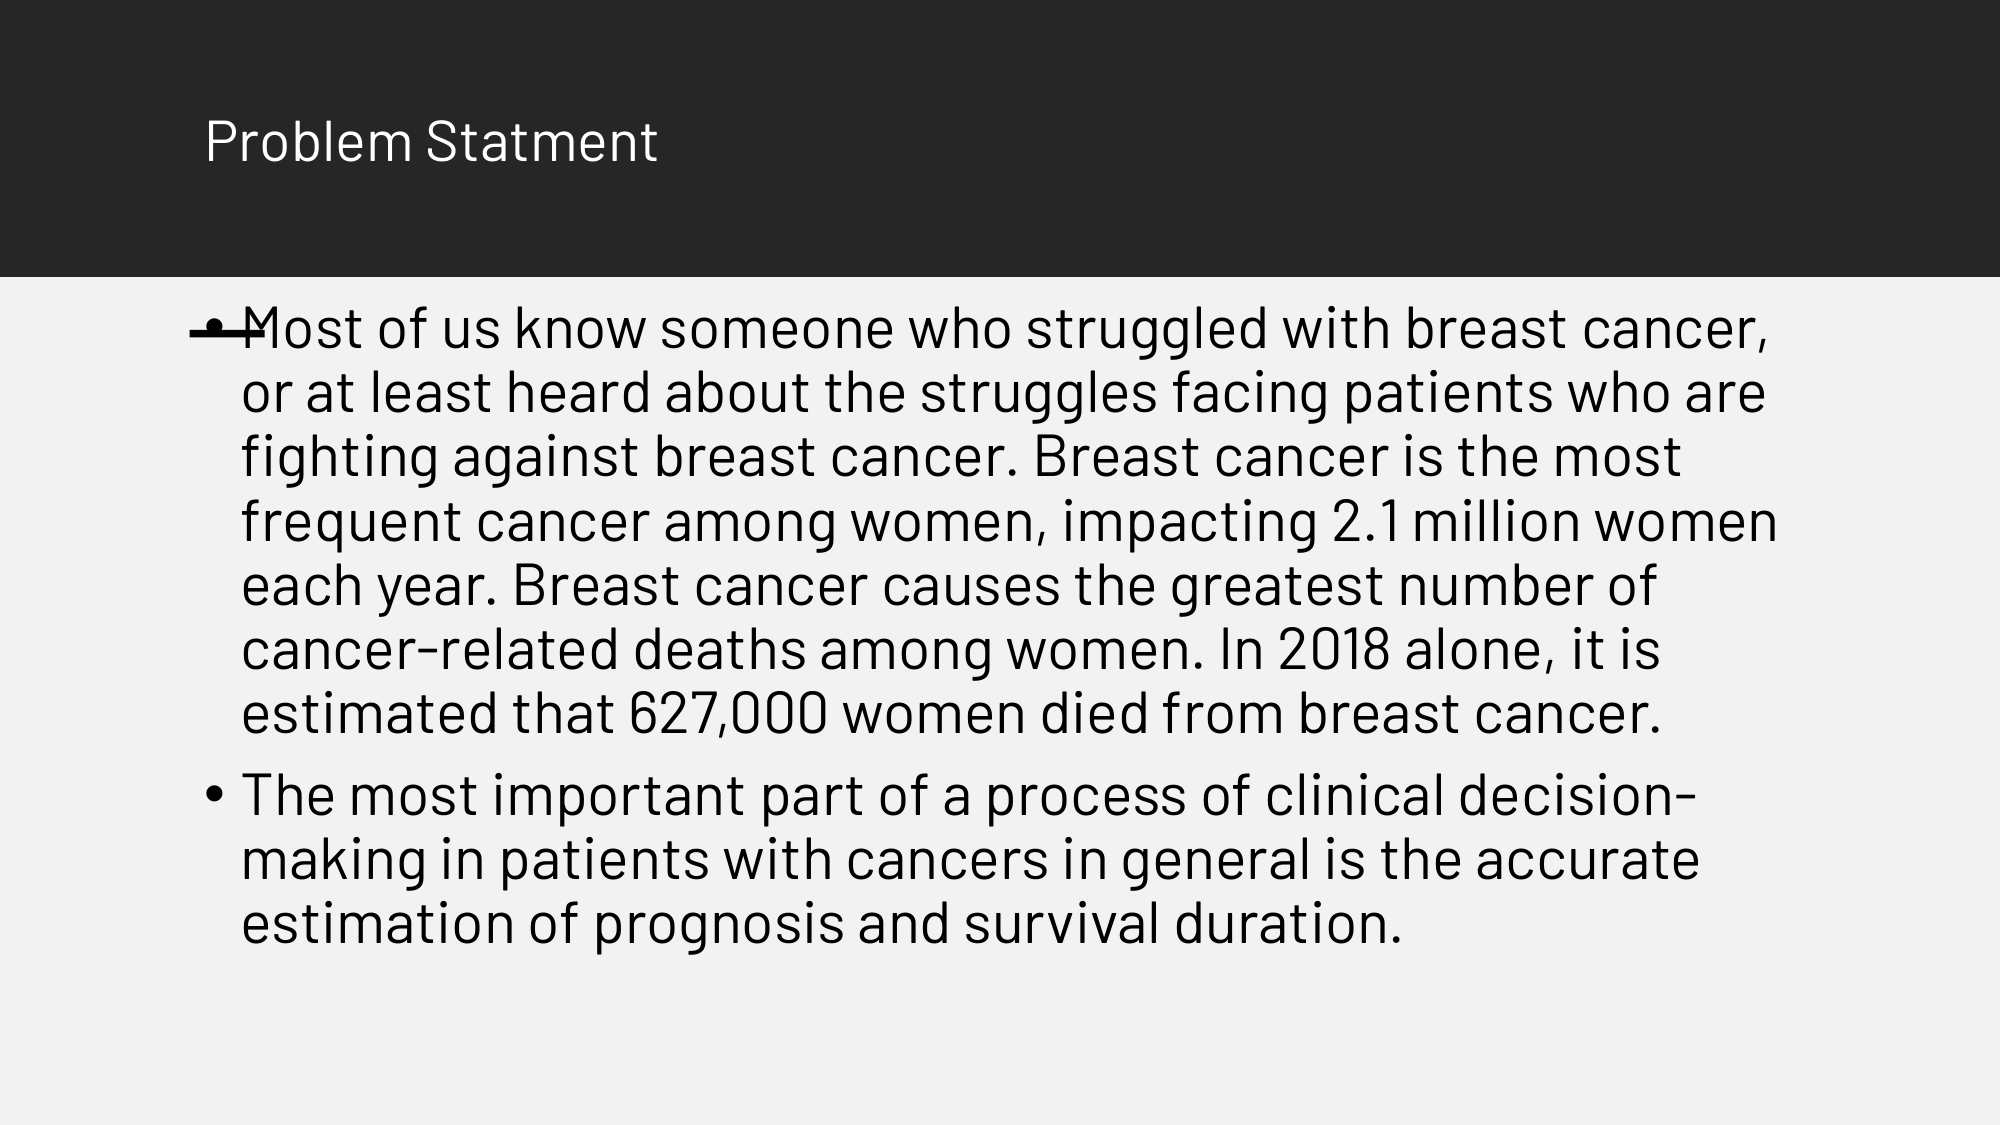

# Problem Statment

Most of us know someone who struggled with breast cancer, or at least heard about the struggles facing patients who are fighting against breast cancer. Breast cancer is the most frequent cancer among women, impacting 2.1 million women each year. Breast cancer causes the greatest number of cancer-related deaths among women. In 2018 alone, it is estimated that 627,000 women died from breast cancer.
The most important part of a process of clinical decision-making in patients with cancers in general is the accurate estimation of prognosis and survival duration.